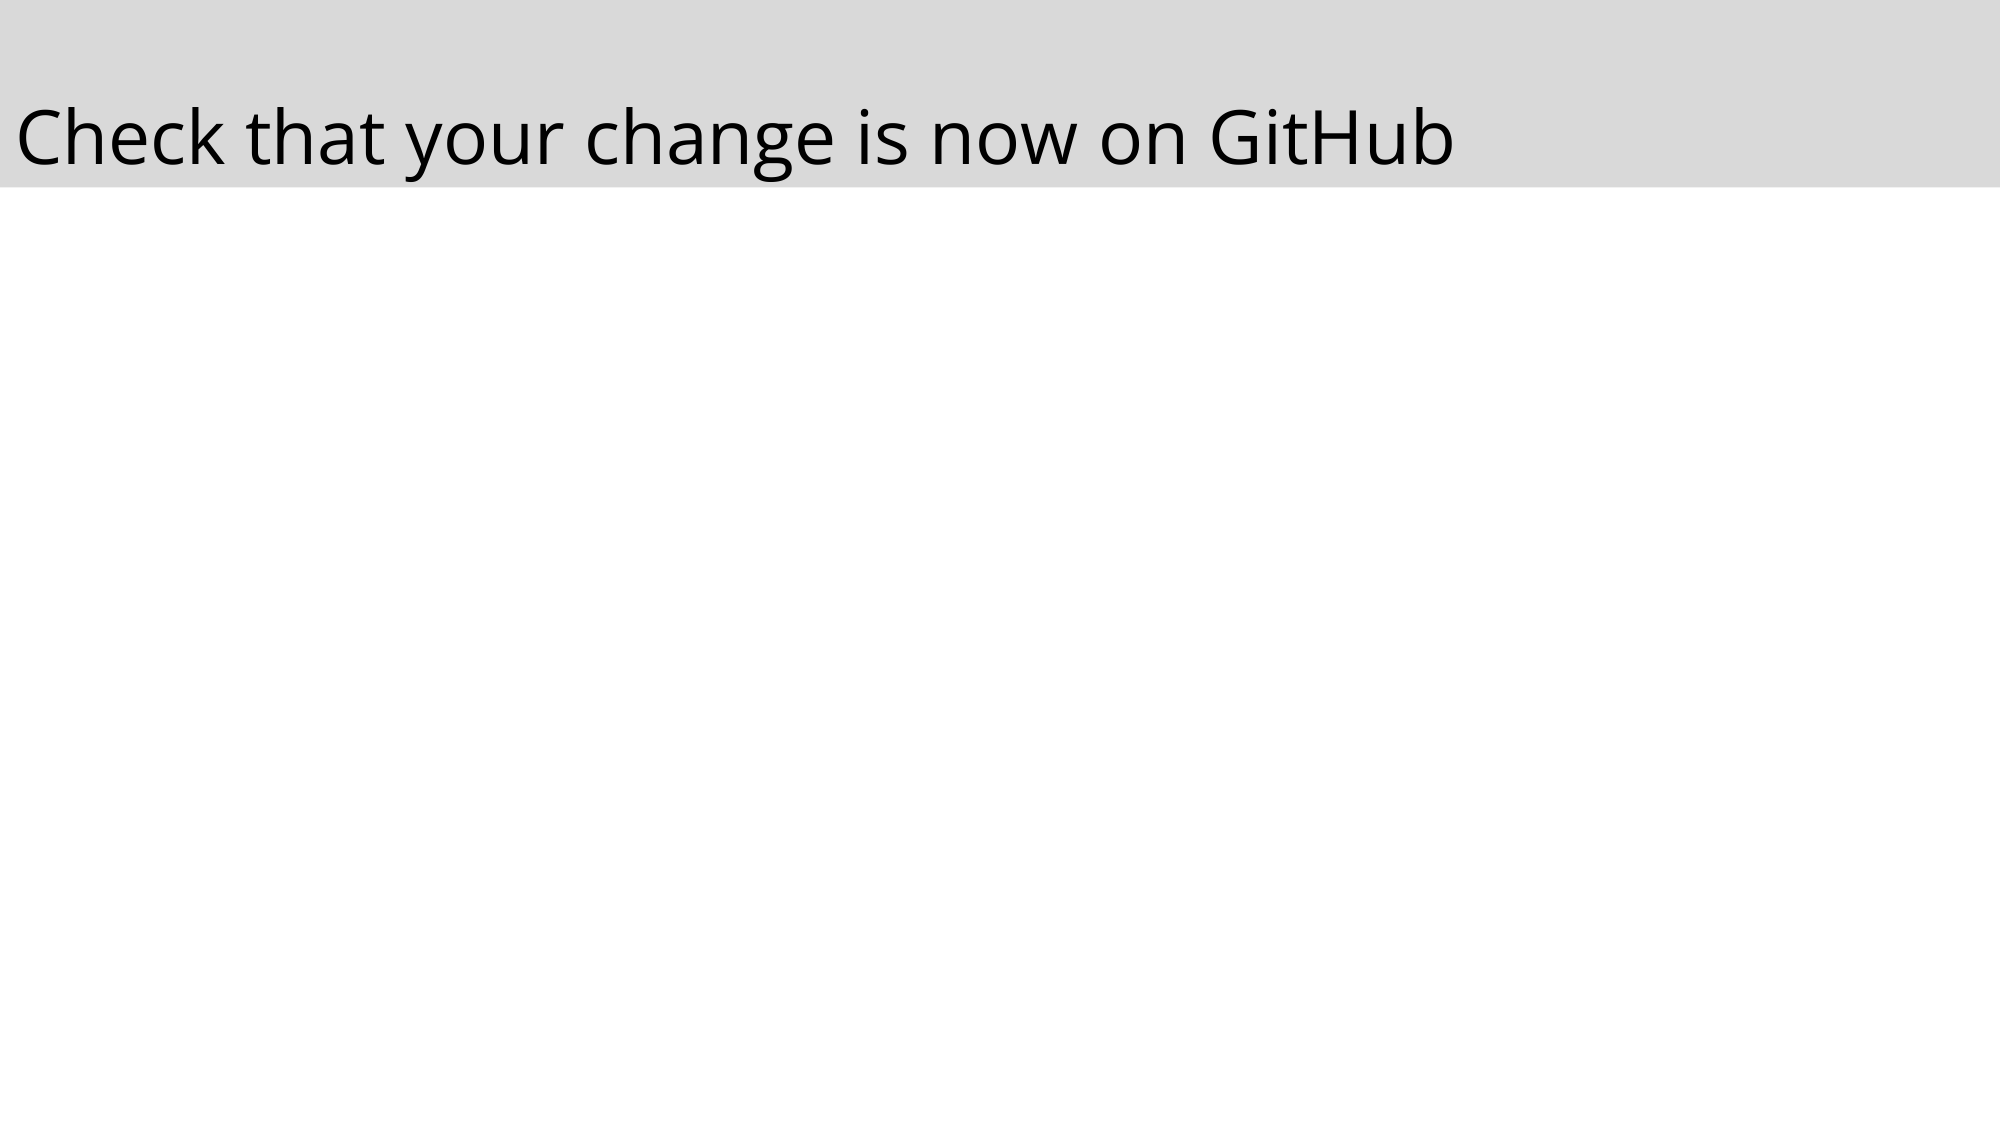

# Check that your change is now on GitHub